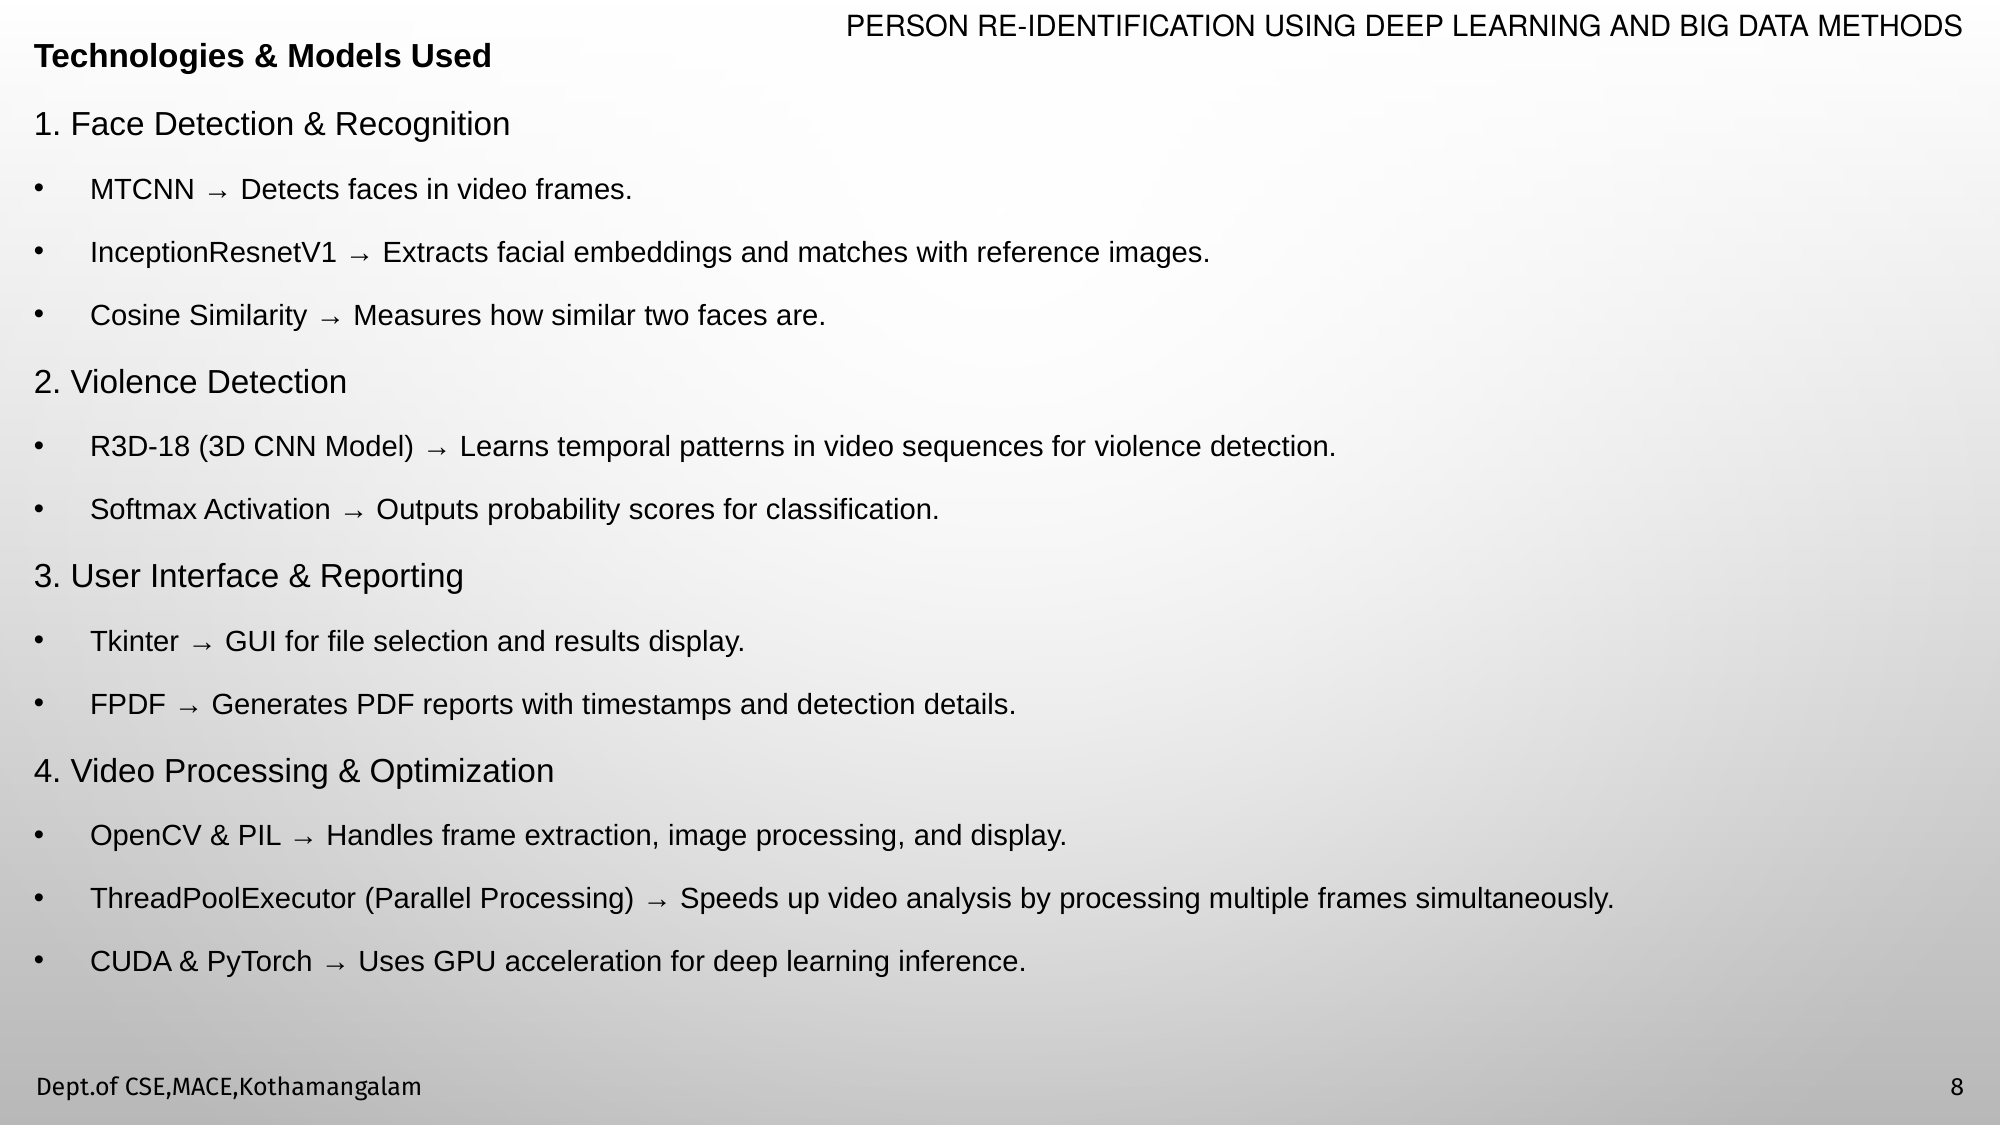

PERSON RE-IDENTIFICATION USING DEEP LEARNING AND BIG DATA METHODS

Technologies & Models Used
1. Face Detection & Recognition
MTCNN → Detects faces in video frames.
InceptionResnetV1 → Extracts facial embeddings and matches with reference images.
Cosine Similarity → Measures how similar two faces are.
2. Violence Detection
R3D-18 (3D CNN Model) → Learns temporal patterns in video sequences for violence detection.
Softmax Activation → Outputs probability scores for classification.
3. User Interface & Reporting
Tkinter → GUI for file selection and results display.
FPDF → Generates PDF reports with timestamps and detection details.
4. Video Processing & Optimization
OpenCV & PIL → Handles frame extraction, image processing, and display.
ThreadPoolExecutor (Parallel Processing) → Speeds up video analysis by processing multiple frames simultaneously.
CUDA & PyTorch → Uses GPU acceleration for deep learning inference.

Dept.of CSE,MACE,Kothamangalam
8